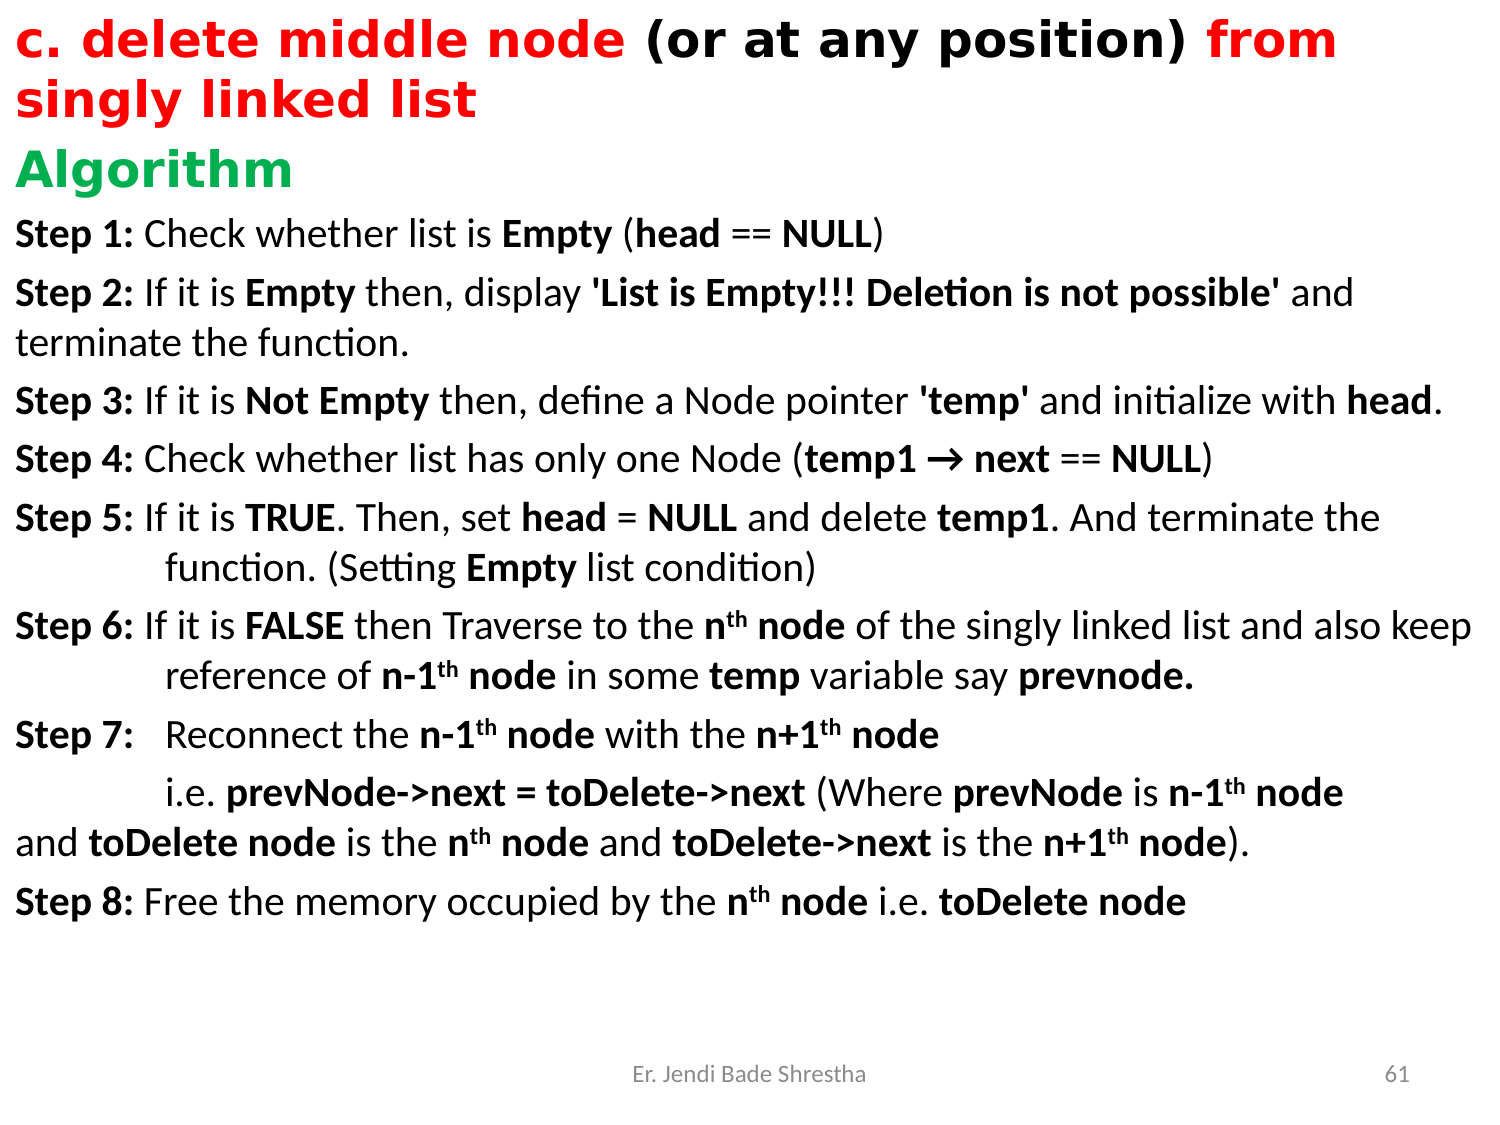

c. delete middle node (or at any position) from singly linked list
Algorithm
Step 1: Check whether list is Empty (head == NULL)
Step 2: If it is Empty then, display 'List is Empty!!! Deletion is not possible' and 	terminate the function.
Step 3: If it is Not Empty then, define a Node pointer 'temp' and initialize with head.
Step 4: Check whether list has only one Node (temp1 → next == NULL)
Step 5: If it is TRUE. Then, set head = NULL and delete temp1. And terminate the 	function. (Setting Empty list condition)
Step 6: If it is FALSE then Traverse to the nth node of the singly linked list and also keep 	reference of n-1th node in some temp variable say prevnode.
Step 7: 	Reconnect the n-1th node with the n+1th node
	i.e. prevNode->next = toDelete->next (Where prevNode is n-1th node 	and toDelete node is the nth node and toDelete->next is the n+1th node).
Step 8: Free the memory occupied by the nth node i.e. toDelete node

Er. Jendi Bade Shrestha
61